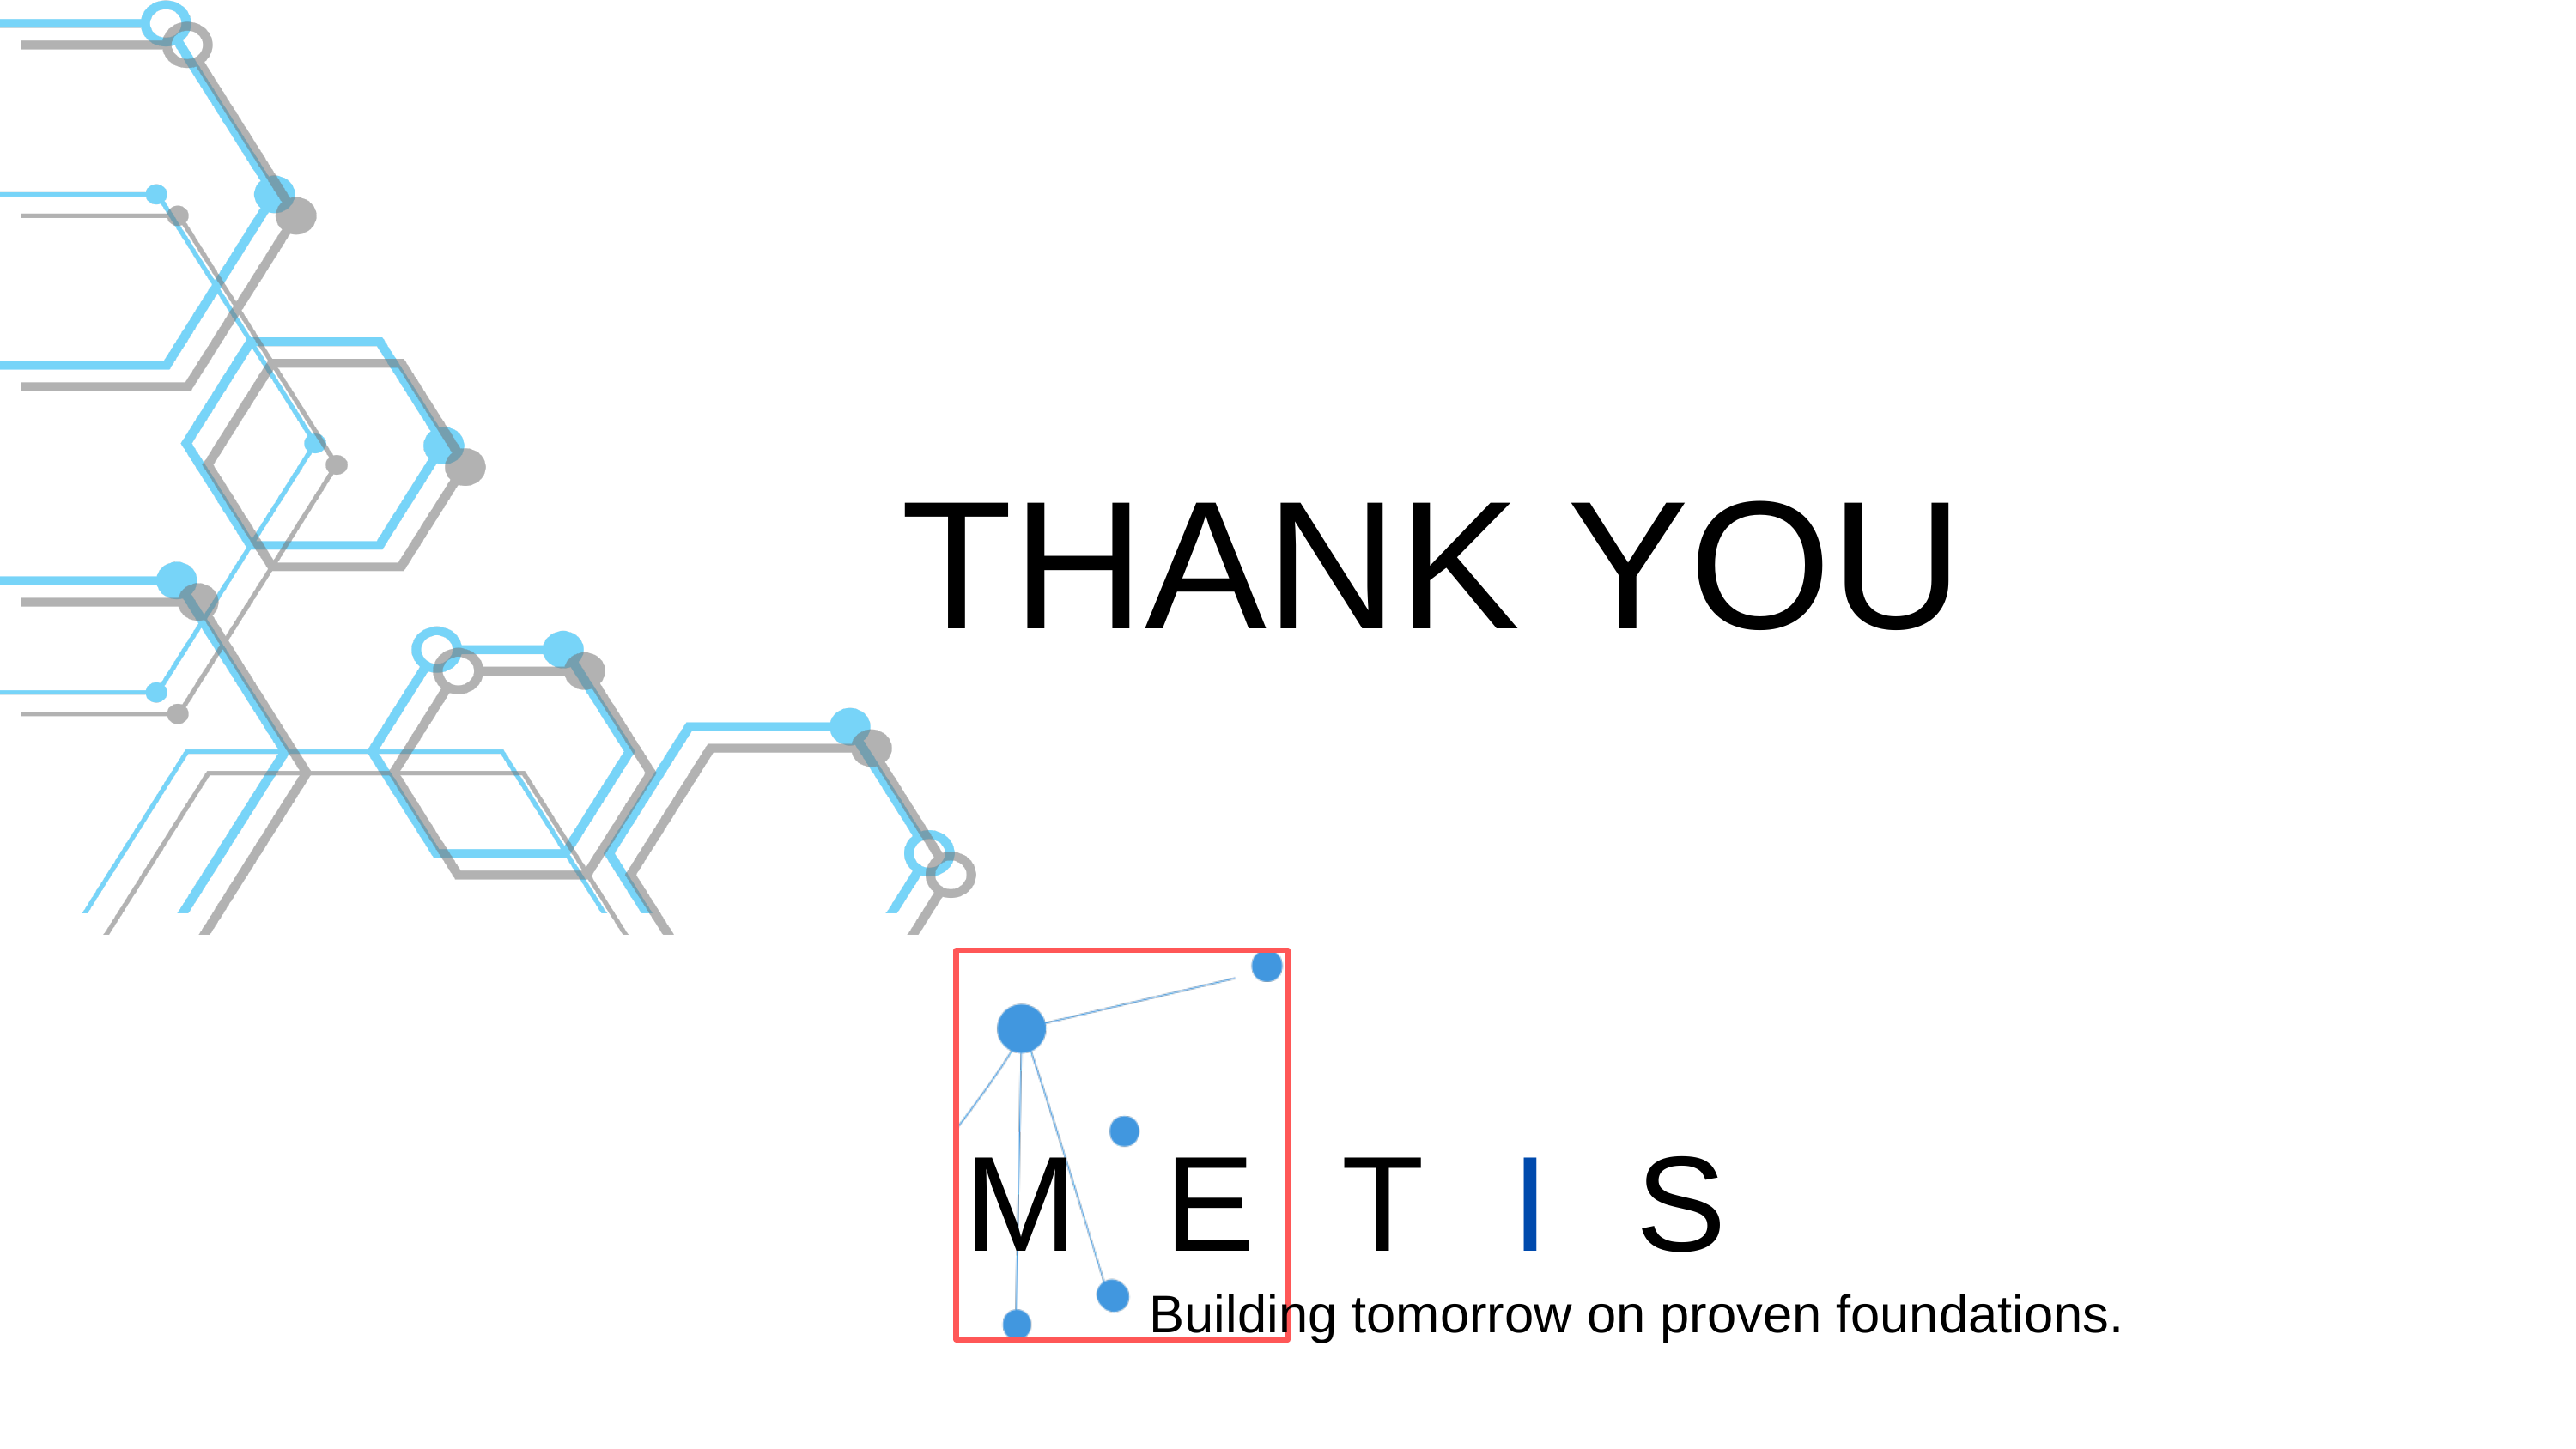

THANK YOU

METIS
Building tomorrow on proven foundations.